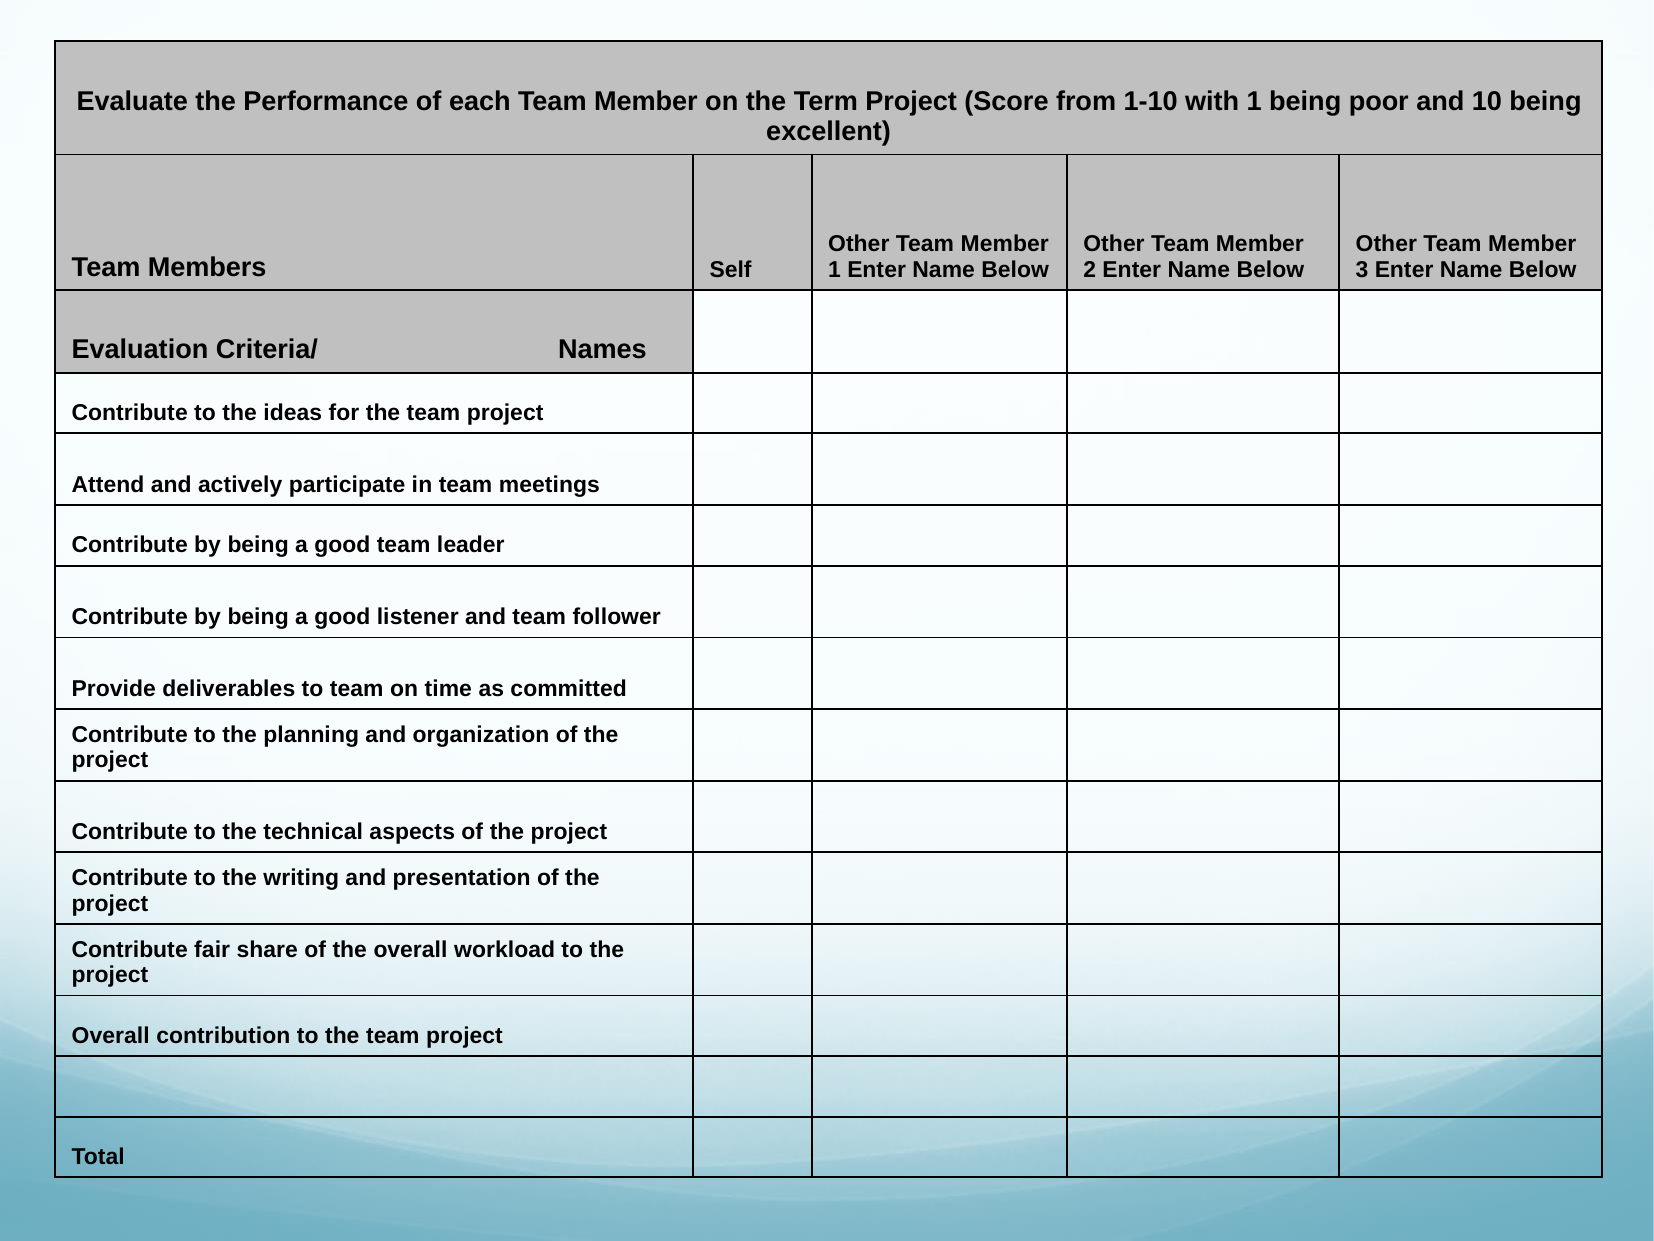

| Evaluate the Performance of each Team Member on the Term Project (Score from 1-10 with 1 being poor and 10 being excellent) |  |  |  |  |
| --- | --- | --- | --- | --- |
| Team Members | Self | Other Team Member 1 Enter Name Below | Other Team Member 2 Enter Name Below | Other Team Member 3 Enter Name Below |
| Evaluation Criteria/ Names |  |  |  |  |
| Contribute to the ideas for the team project |  |  |  |  |
| Attend and actively participate in team meetings |  |  |  |  |
| Contribute by being a good team leader |  |  |  |  |
| Contribute by being a good listener and team follower |  |  |  |  |
| Provide deliverables to team on time as committed |  |  |  |  |
| Contribute to the planning and organization of the project |  |  |  |  |
| Contribute to the technical aspects of the project |  |  |  |  |
| Contribute to the writing and presentation of the project |  |  |  |  |
| Contribute fair share of the overall workload to the project |  |  |  |  |
| Overall contribution to the team project |  |  |  |  |
|  |  |  |  |  |
| Total |  |  |  |  |